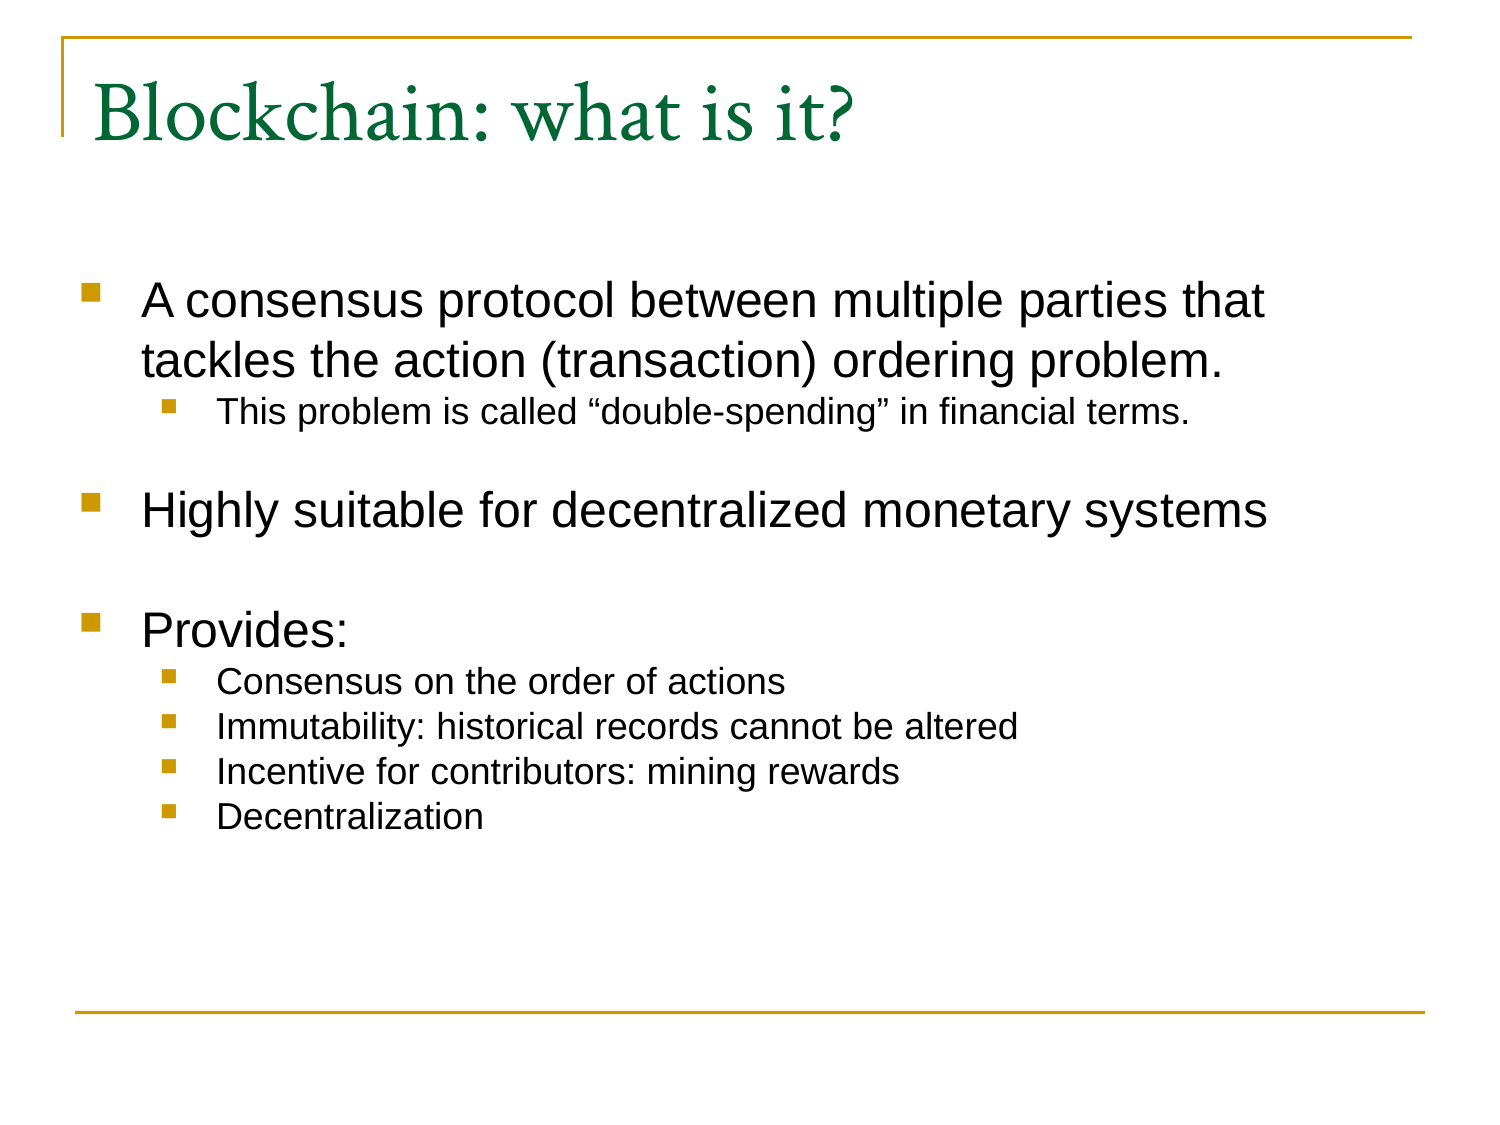

# Blockchain: what is it?
A consensus protocol between multiple parties that tackles the action (transaction) ordering problem.
This problem is called “double-spending” in financial terms.

Highly suitable for decentralized monetary systems

Provides:
Consensus on the order of actions
Immutability: historical records cannot be altered
Incentive for contributors: mining rewards
Decentralization